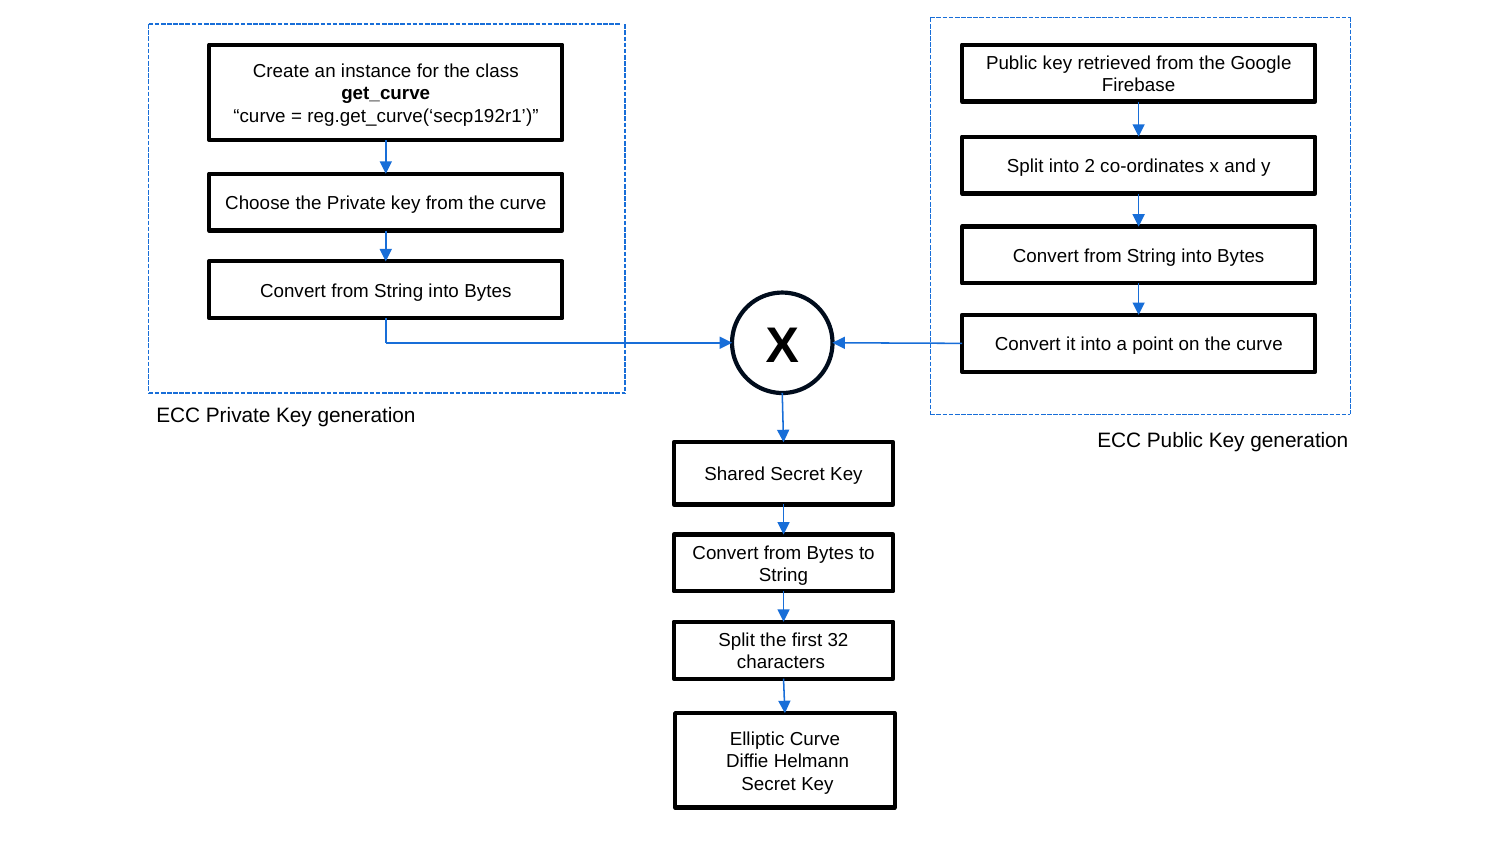

Create an instance for the class get_curve
“curve = reg.get_curve(‘secp192r1’)”
Public key retrieved from the Google Firebase
Split into 2 co-ordinates x and y
Choose the Private key from the curve
Convert from String into Bytes
Convert from String into Bytes
X
Convert it into a point on the curve
ECC Private Key generation
ECC Public Key generation
Shared Secret Key
Convert from Bytes to String
Split the first 32 characters
Elliptic Curve
 Diffie Helmann
 Secret Key